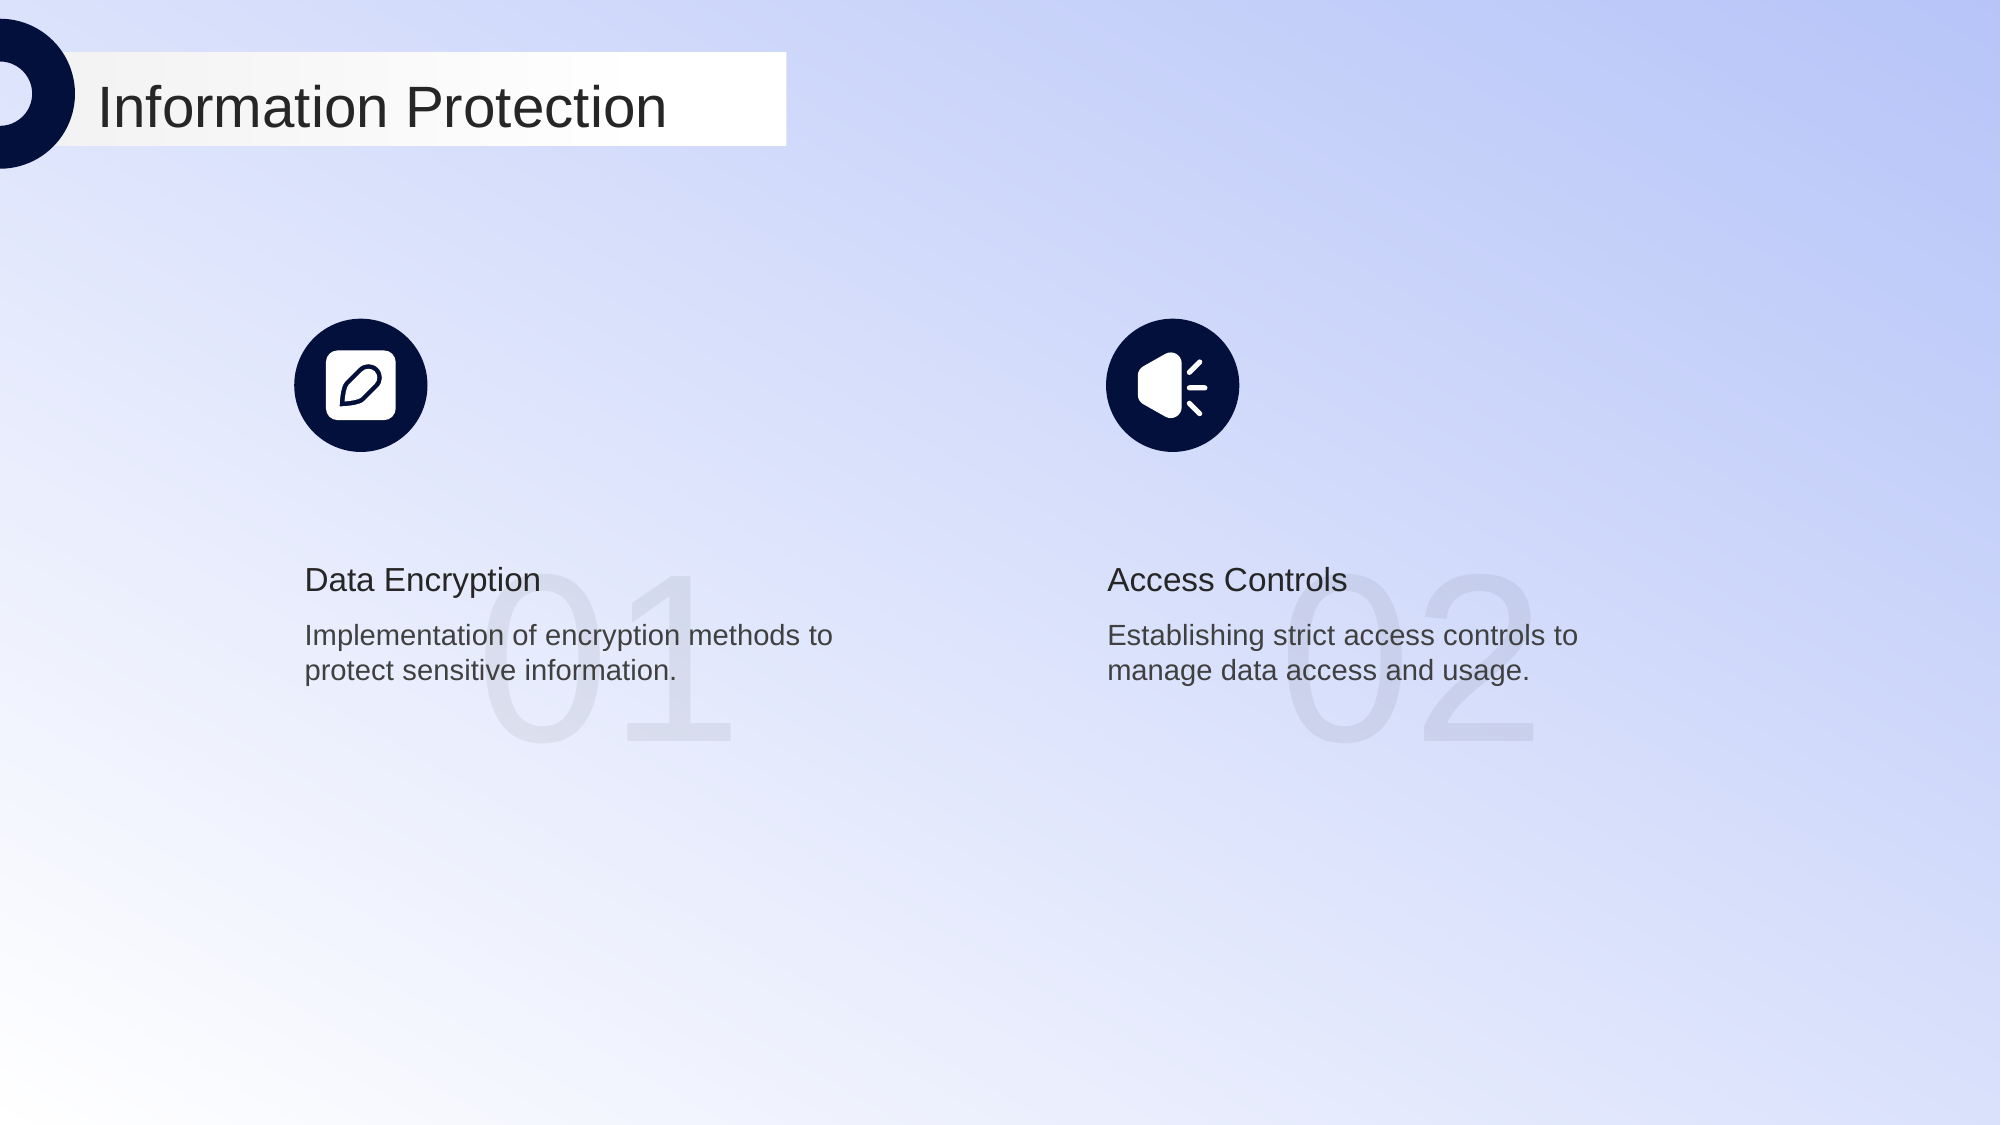

Information Protection

01
02
Data Encryption
Access Controls
Implementation of encryption methods to protect sensitive information.
Establishing strict access controls to manage data access and usage.